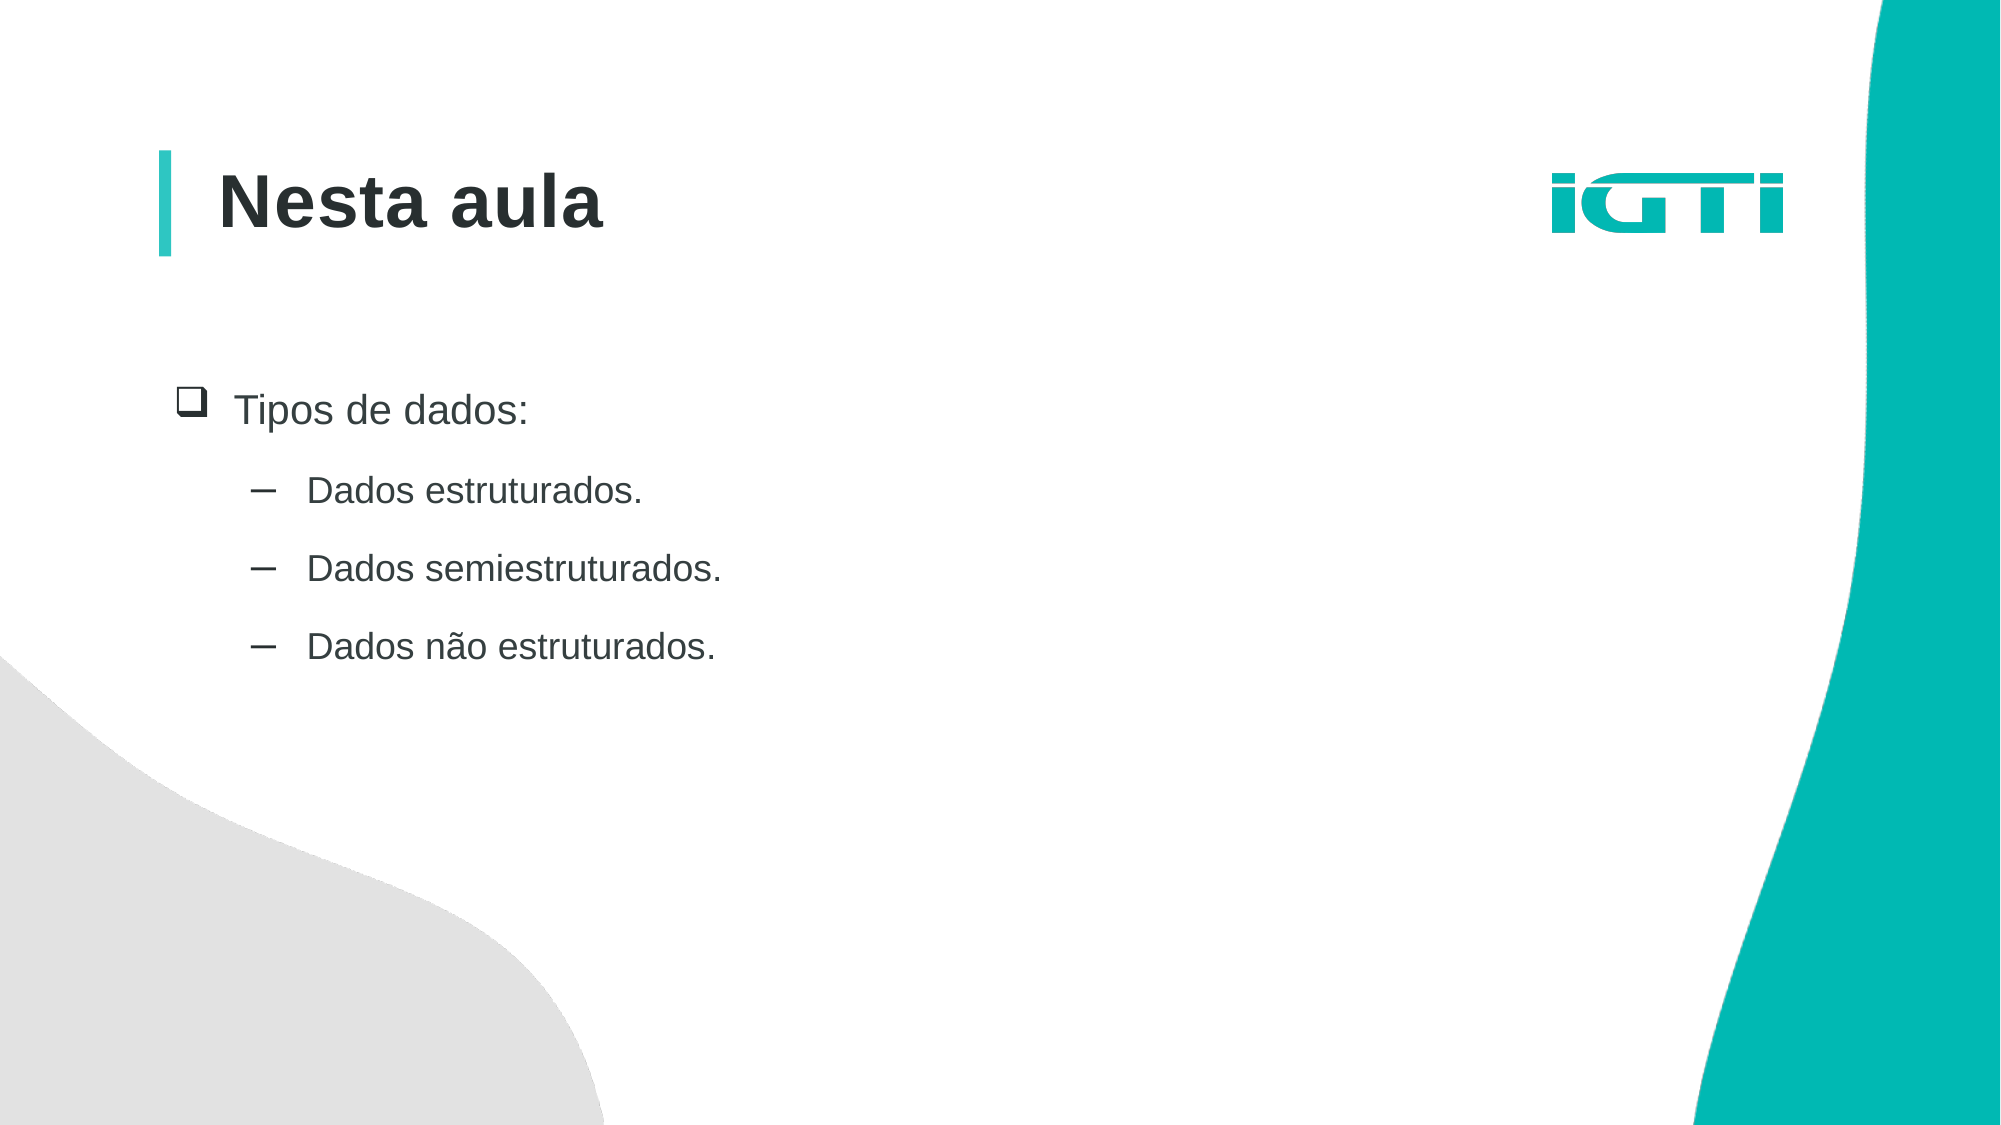

Nesta aula
Tipos de dados:
Dados estruturados.
Dados semiestruturados.
Dados não estruturados​.